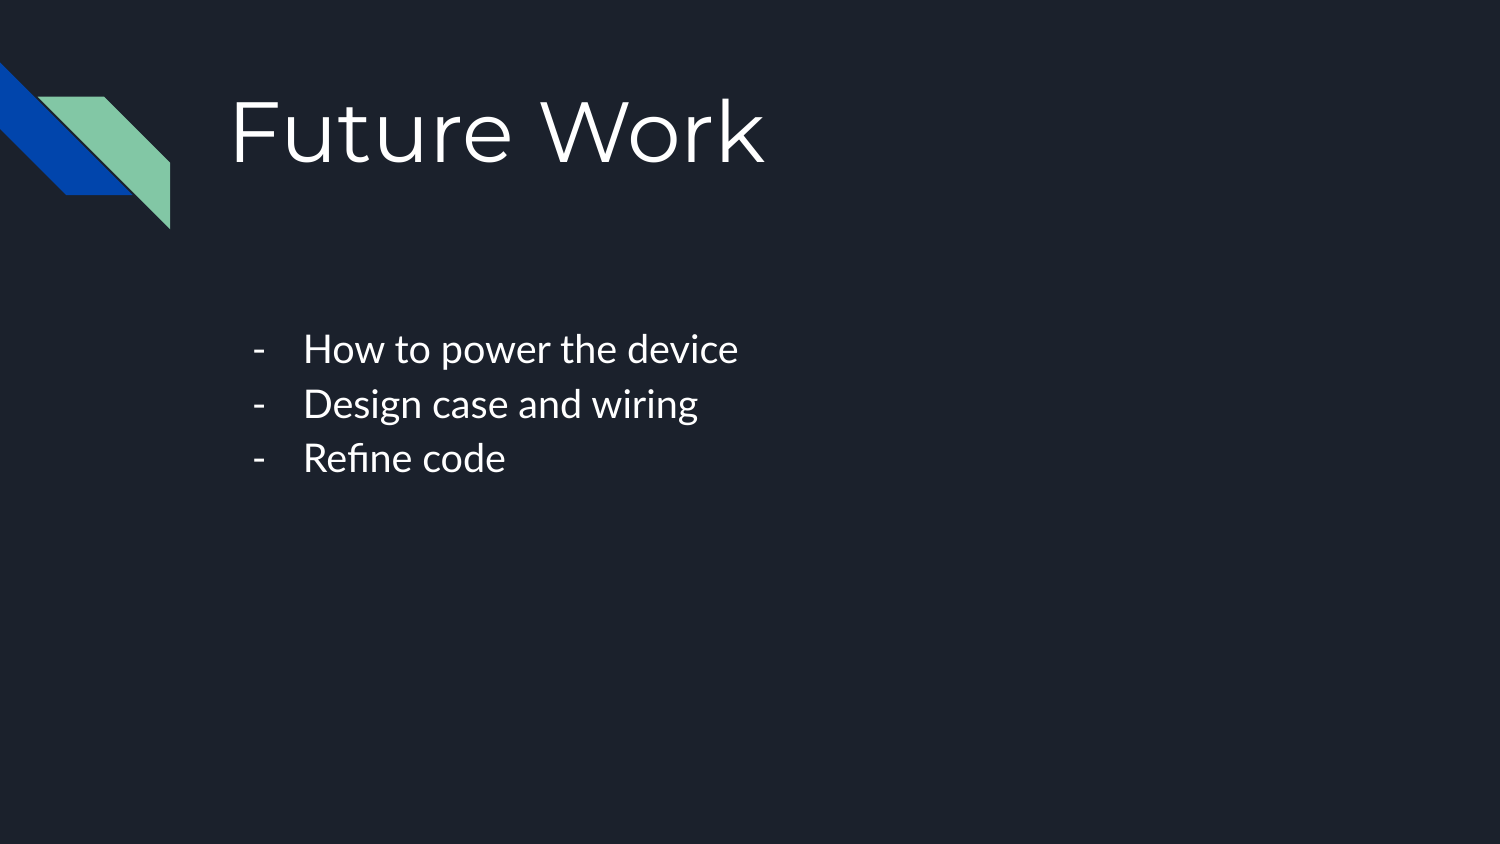

# Future Work
How to power the device
Design case and wiring
Refine code